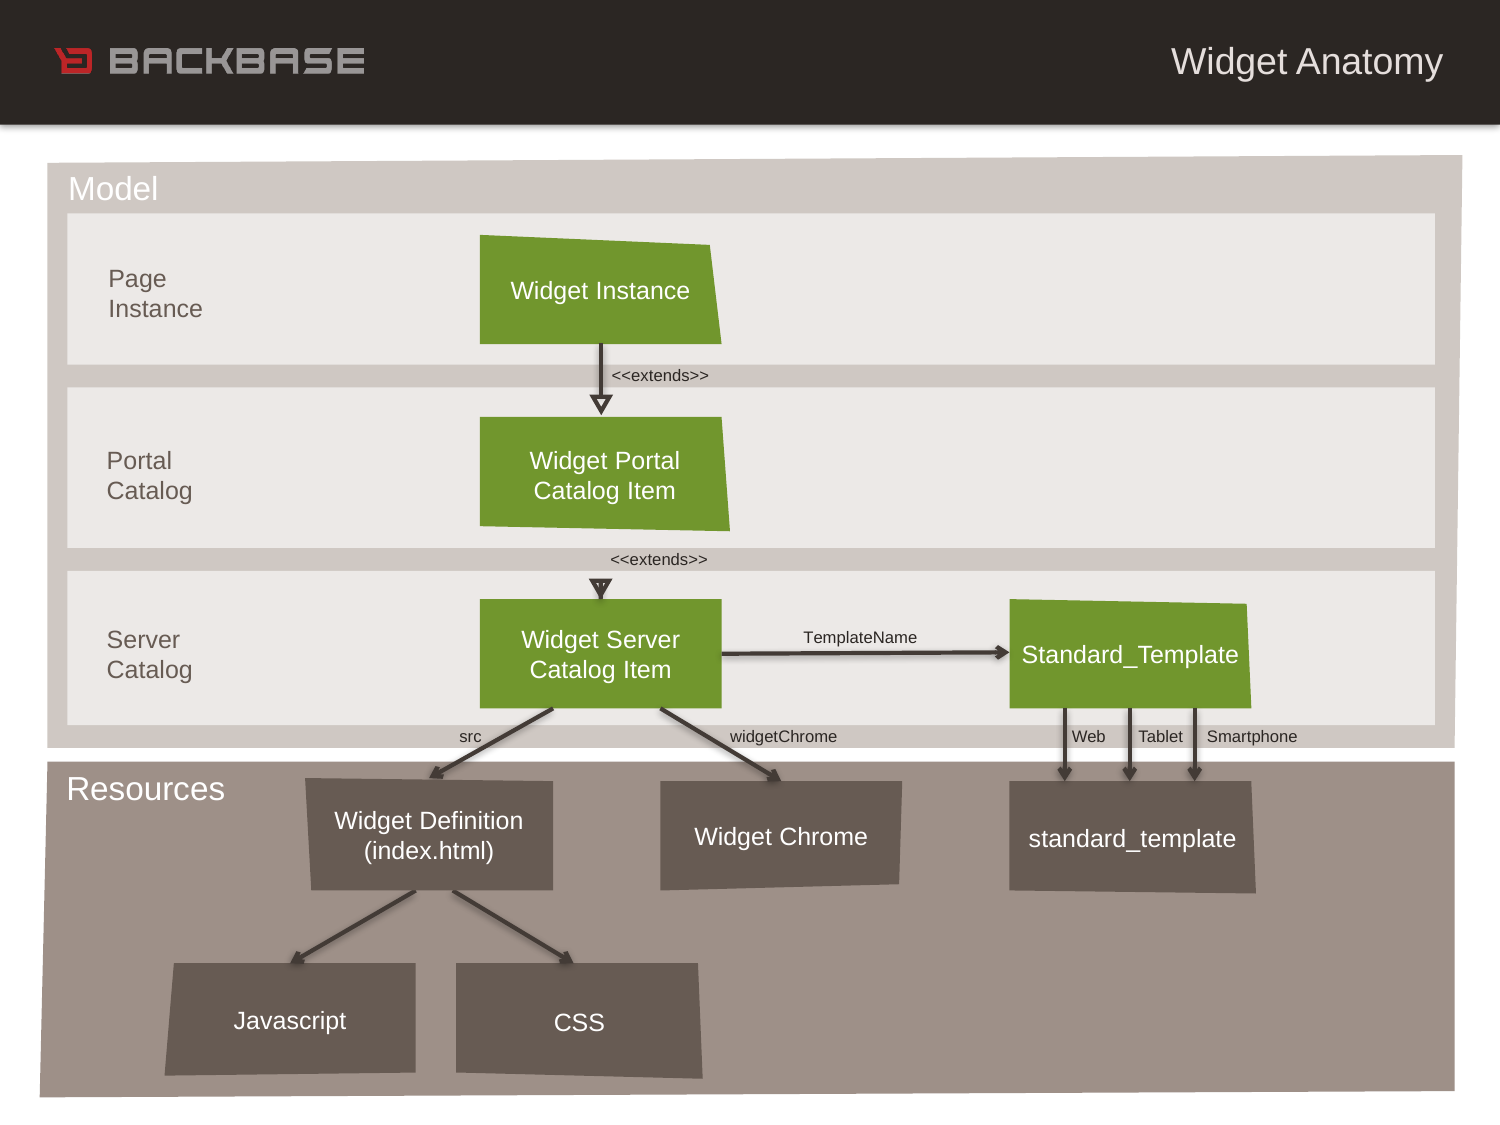

Widget Anatomy

Model

Widget Instance
Page Instance

<<extends>>

Widget Portal
Catalog Item
Portal Catalog

<<extends>>

Widget Server
Catalog Item
Standard_Template
Server Catalog
TemplateName
src
widgetChrome
Web       Tablet     Smartphone
Resources

Widget Definition
(index.html)
Widget Chrome
standard_template
Javascript
CSS